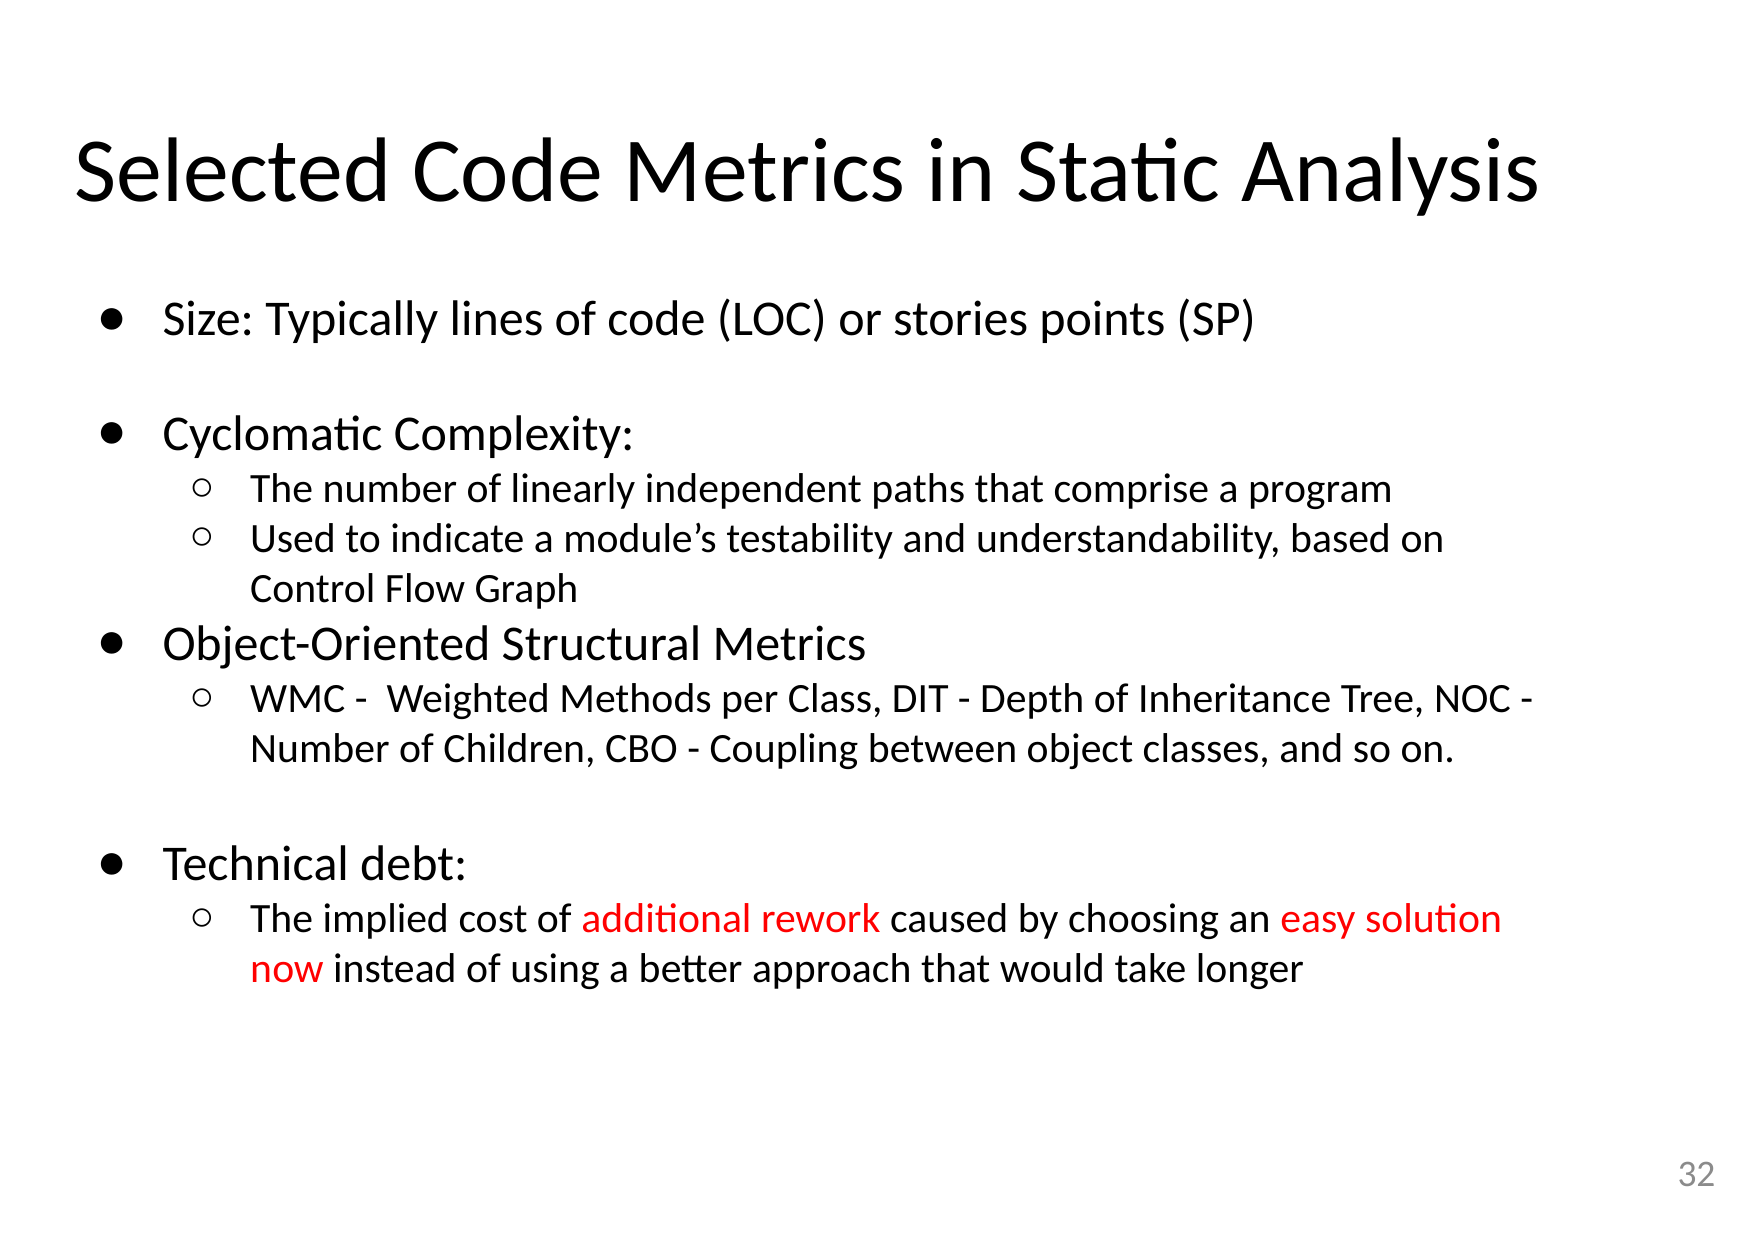

# Selected Code Metrics in Static Analysis
Size: Typically lines of code (LOC) or stories points (SP)

Cyclomatic Complexity:
The number of linearly independent paths that comprise a program
Used to indicate a module’s testability and understandability, based on Control Flow Graph
Object-Oriented Structural Metrics
WMC -  Weighted Methods per Class, DIT - Depth of Inheritance Tree, NOC - Number of Children, CBO - Coupling between object classes, and so on.

Technical debt:
The implied cost of additional rework caused by choosing an easy solution now instead of using a better approach that would take longer
32